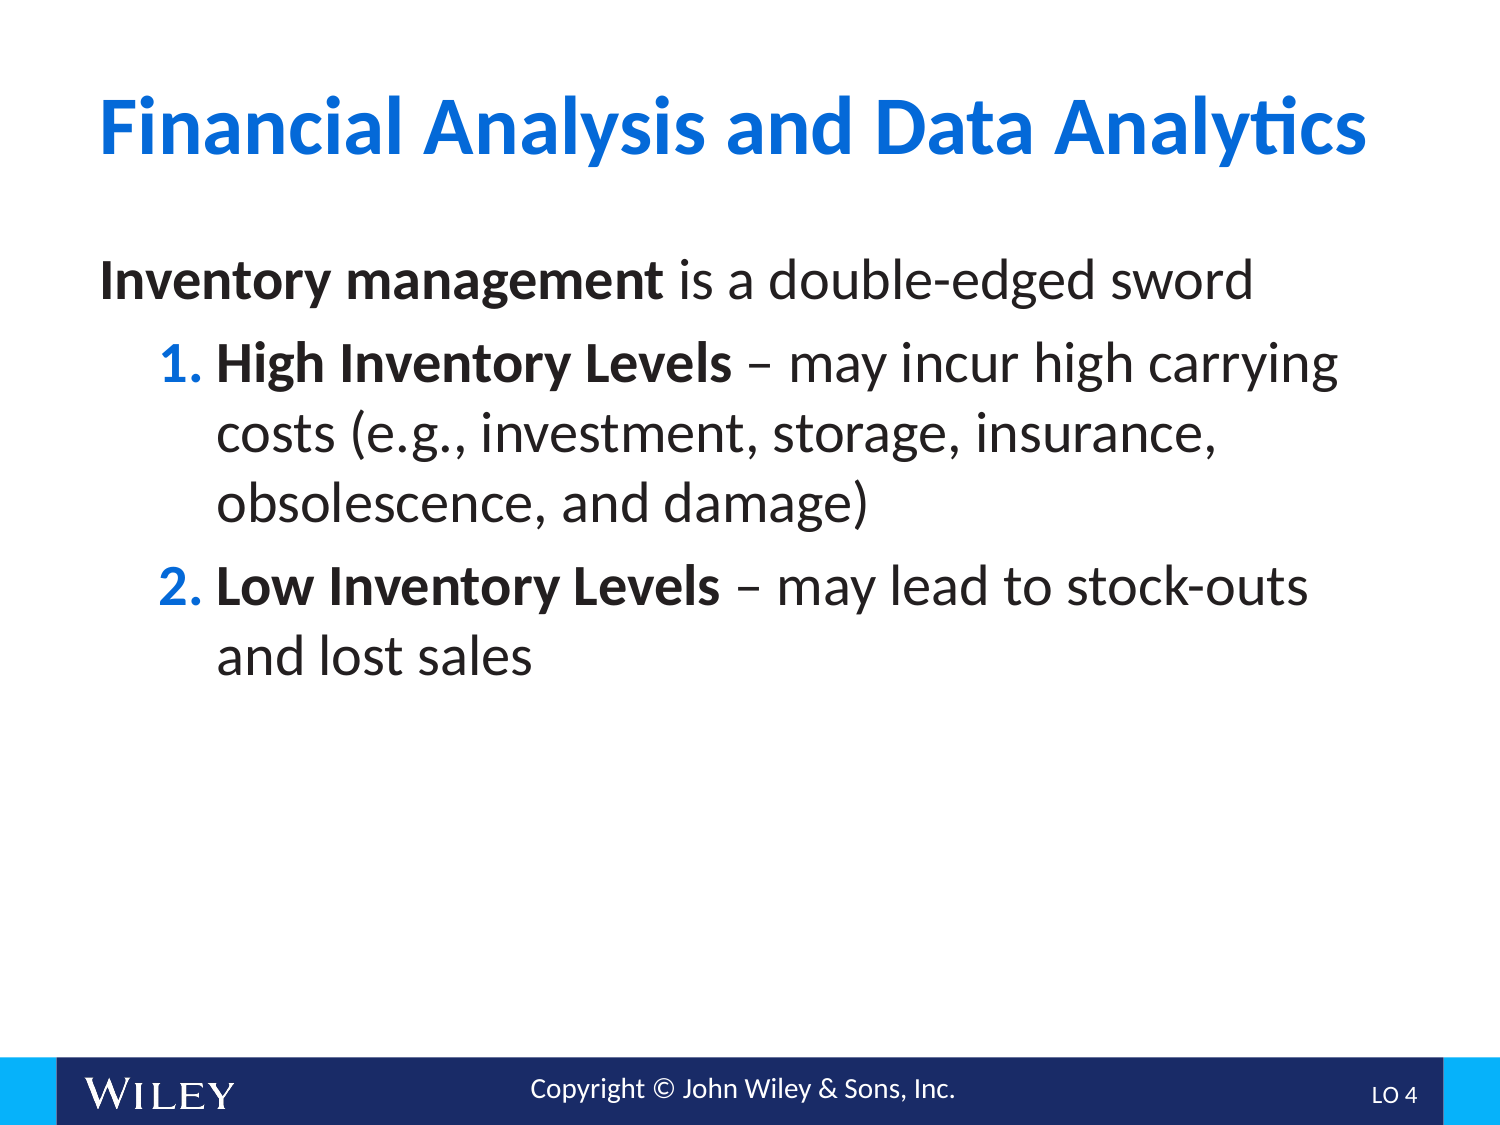

# Financial Analysis and Data Analytics
Inventory management is a double-edged sword
High Inventory Levels – may incur high carrying costs (e.g., investment, storage, insurance, obsolescence, and damage)
Low Inventory Levels – may lead to stock-outs and lost sales
L O 4